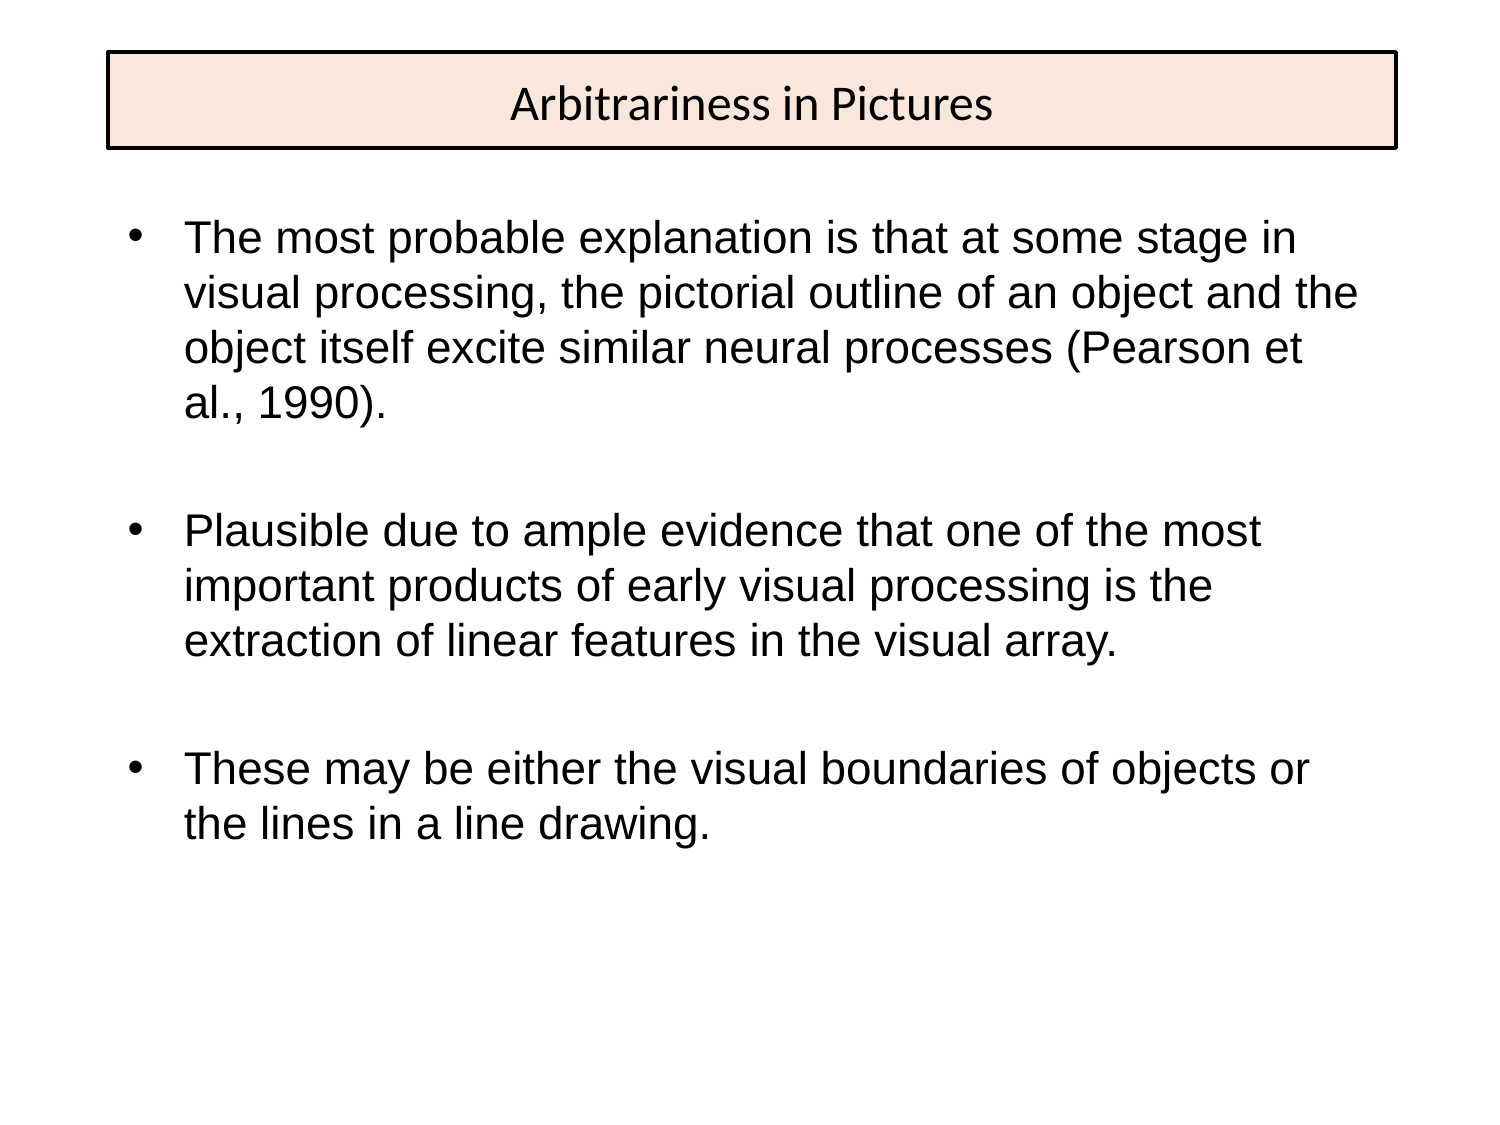

# Arbitrariness in Pictures
The most probable explanation is that at some stage in visual processing, the pictorial outline of an object and the object itself excite similar neural processes (Pearson et al., 1990).

Plausible due to ample evidence that one of the most important products of early visual processing is the extraction of linear features in the visual array.

These may be either the visual boundaries of objects or the lines in a line drawing.